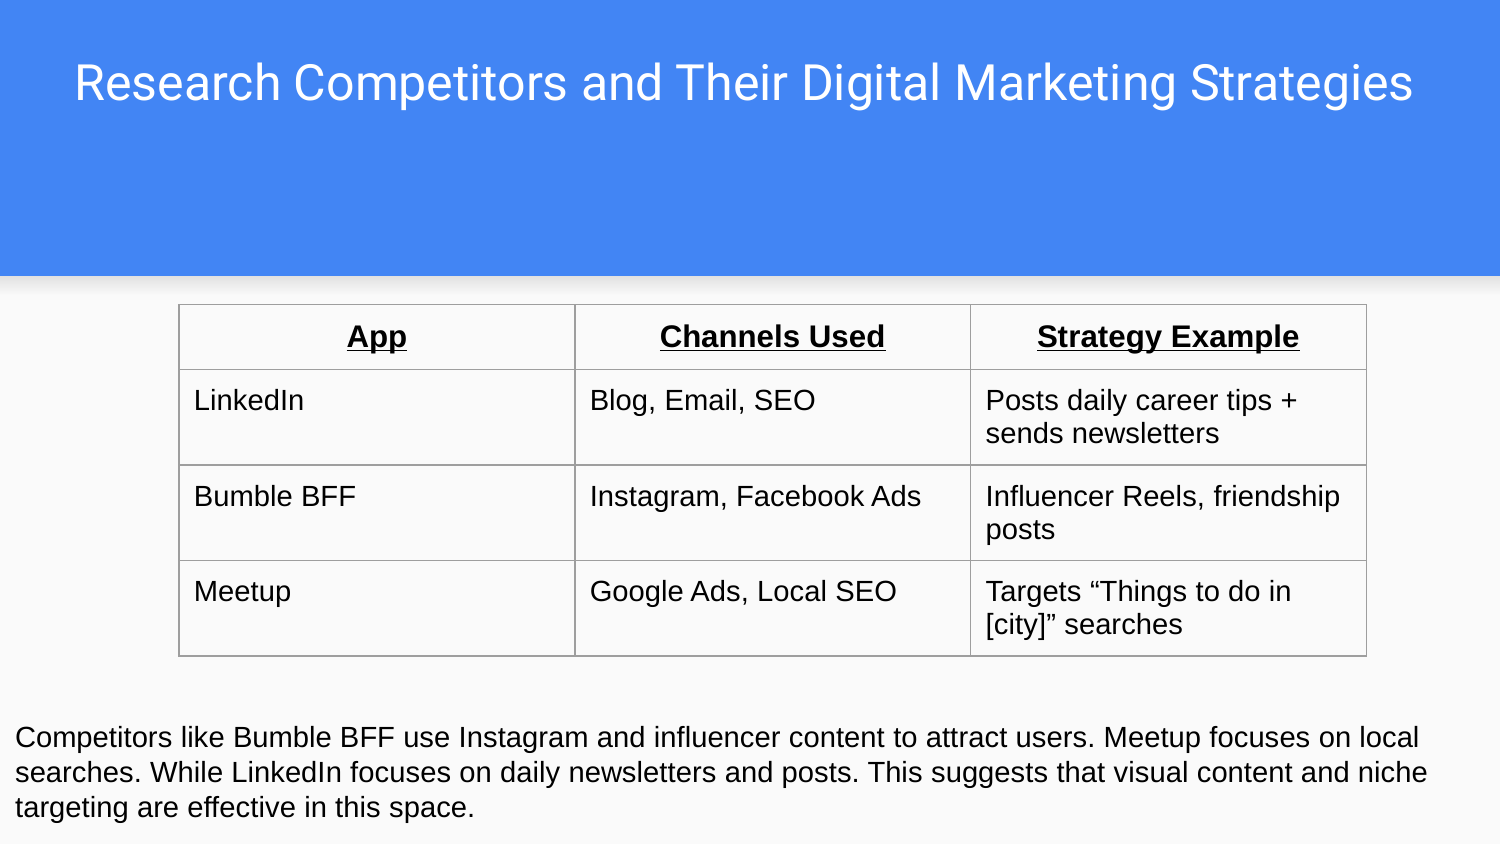

# Research Competitors and Their Digital Marketing Strategies
| App | Channels Used | Strategy Example |
| --- | --- | --- |
| LinkedIn | Blog, Email, SEO | Posts daily career tips + sends newsletters |
| Bumble BFF | Instagram, Facebook Ads | Influencer Reels, friendship posts |
| Meetup | Google Ads, Local SEO | Targets “Things to do in [city]” searches |
Competitors like Bumble BFF use Instagram and influencer content to attract users. Meetup focuses on local searches. While LinkedIn focuses on daily newsletters and posts. This suggests that visual content and niche targeting are effective in this space.